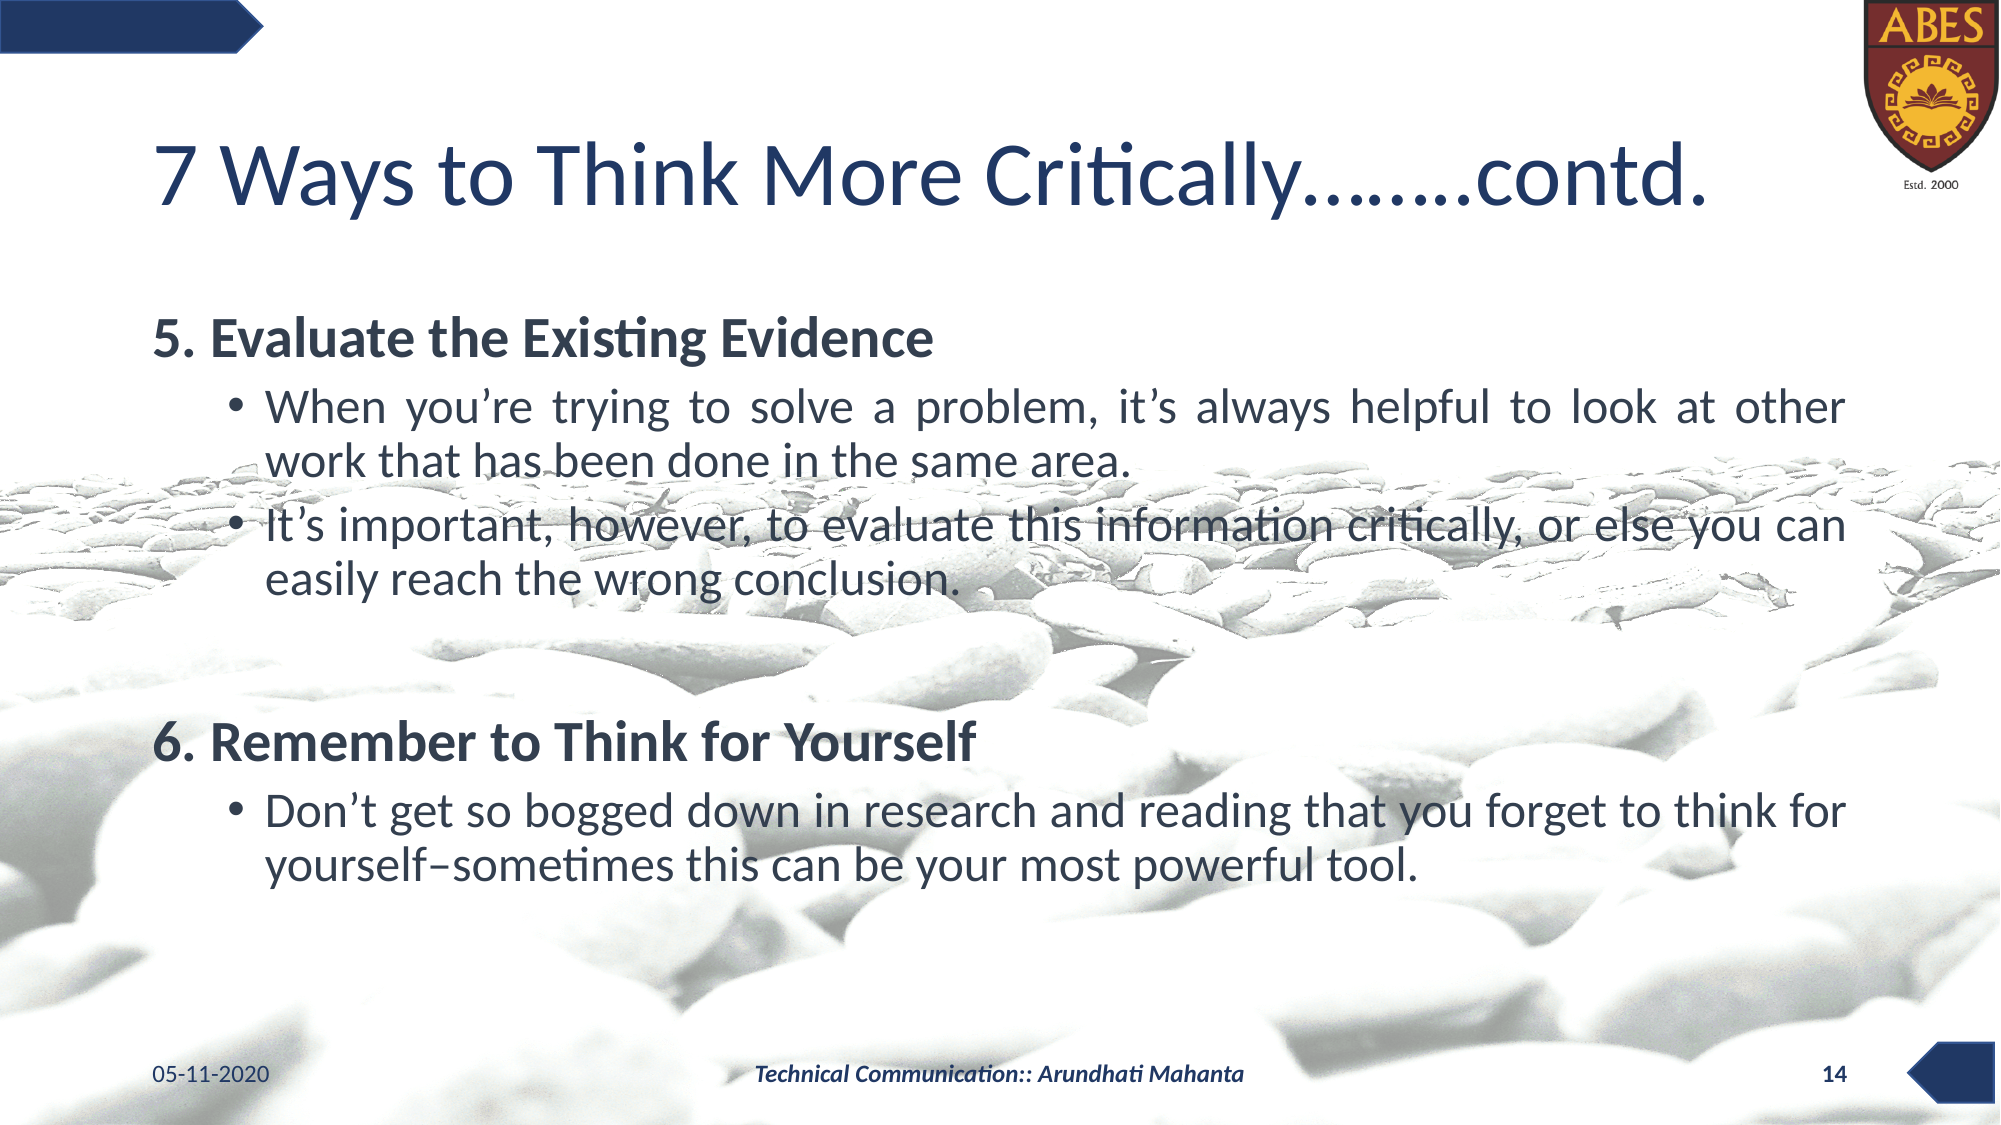

# 7 Ways to Think More Critically……..contd.
5. Evaluate the Existing Evidence
When you’re trying to solve a problem, it’s always helpful to look at other work that has been done in the same area.
It’s important, however, to evaluate this information critically, or else you can easily reach the wrong conclusion.

6. Remember to Think for Yourself
Don’t get so bogged down in research and reading that you forget to think for yourself–sometimes this can be your most powerful tool.

05-11-2020
Technical Communication:: Arundhati Mahanta
14